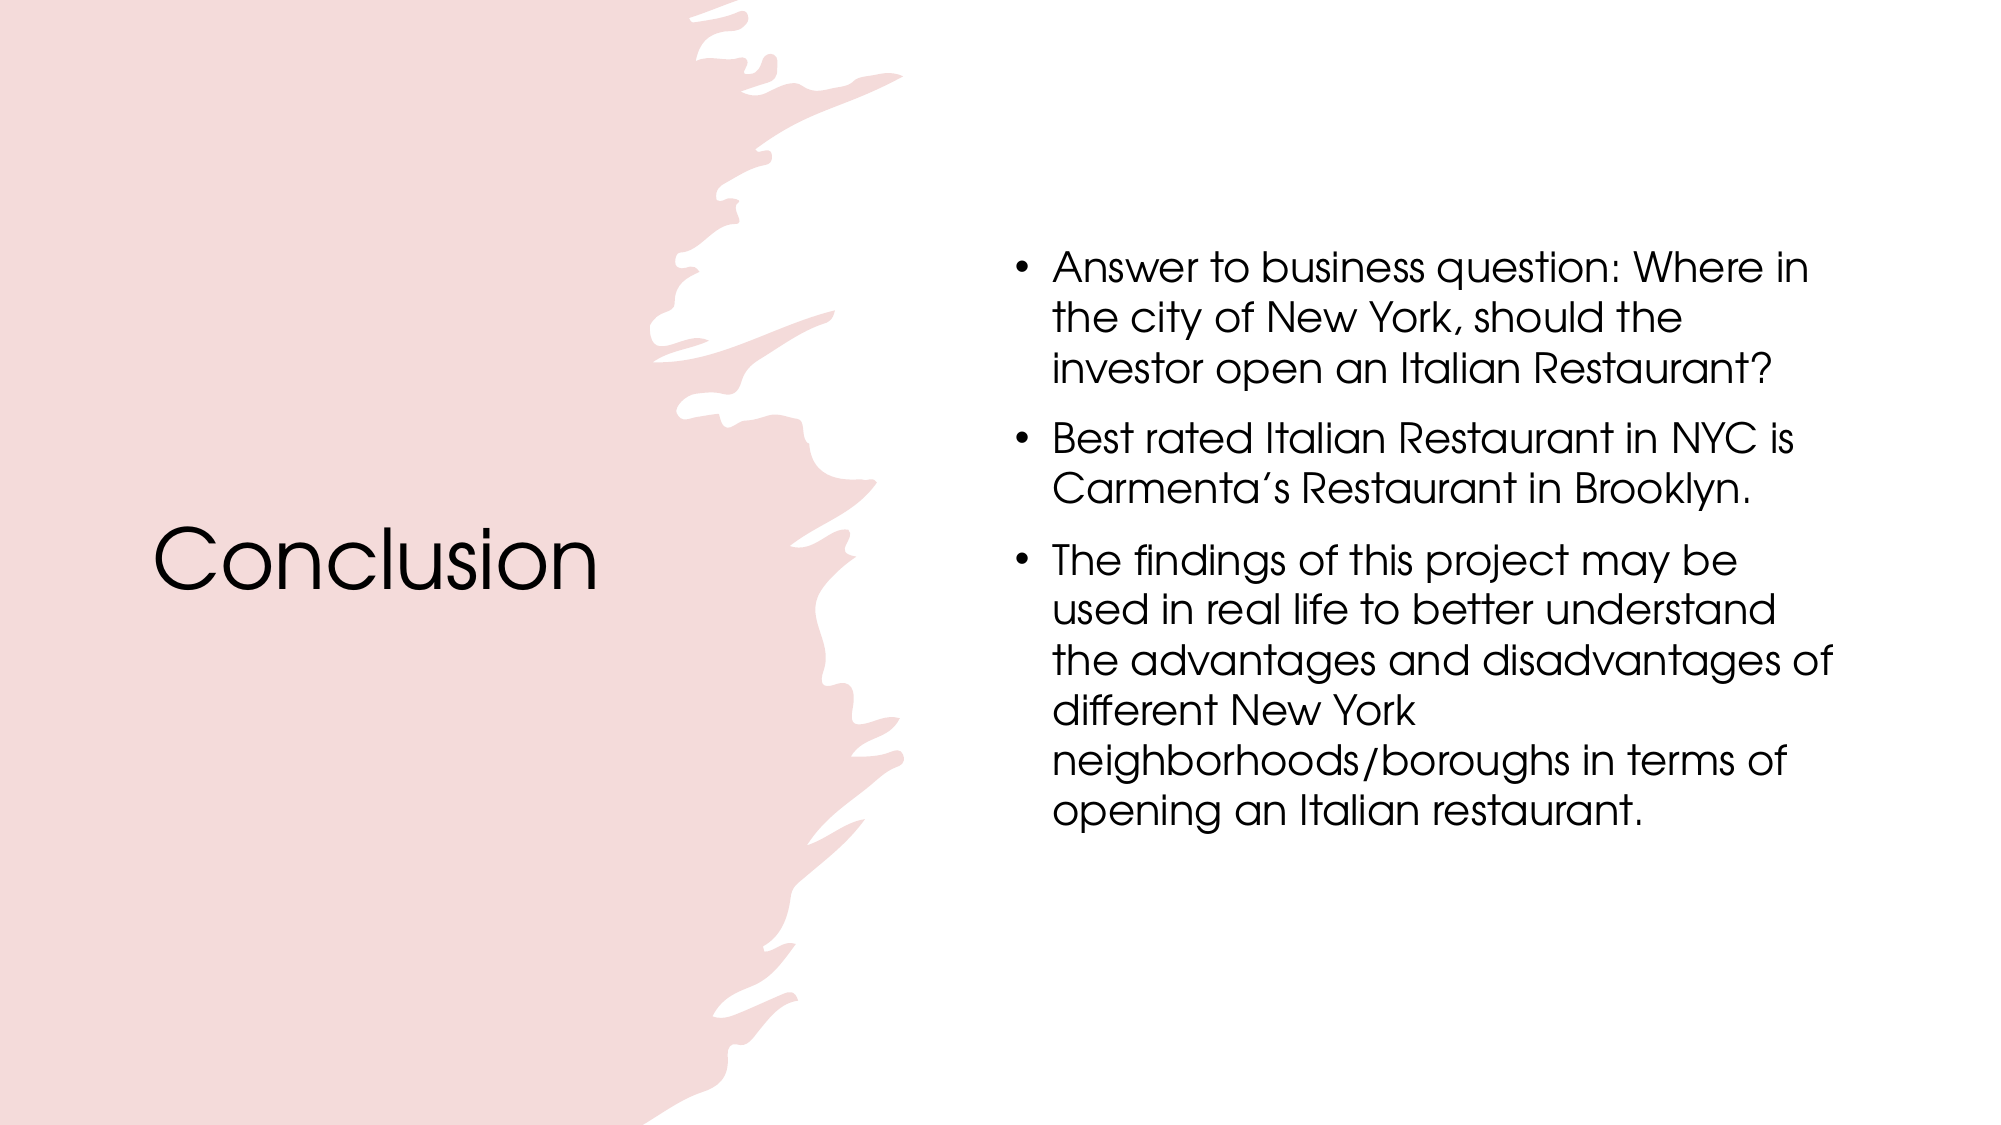

# Conclusion
Answer to business question: Where in the city of New York, should the investor open an Italian Restaurant?
Best rated Italian Restaurant in NYC is Carmenta’s Restaurant in Brooklyn.
The findings of this project may be used in real life to better understand the advantages and disadvantages of different New York neighborhoods/boroughs in terms of opening an Italian restaurant.